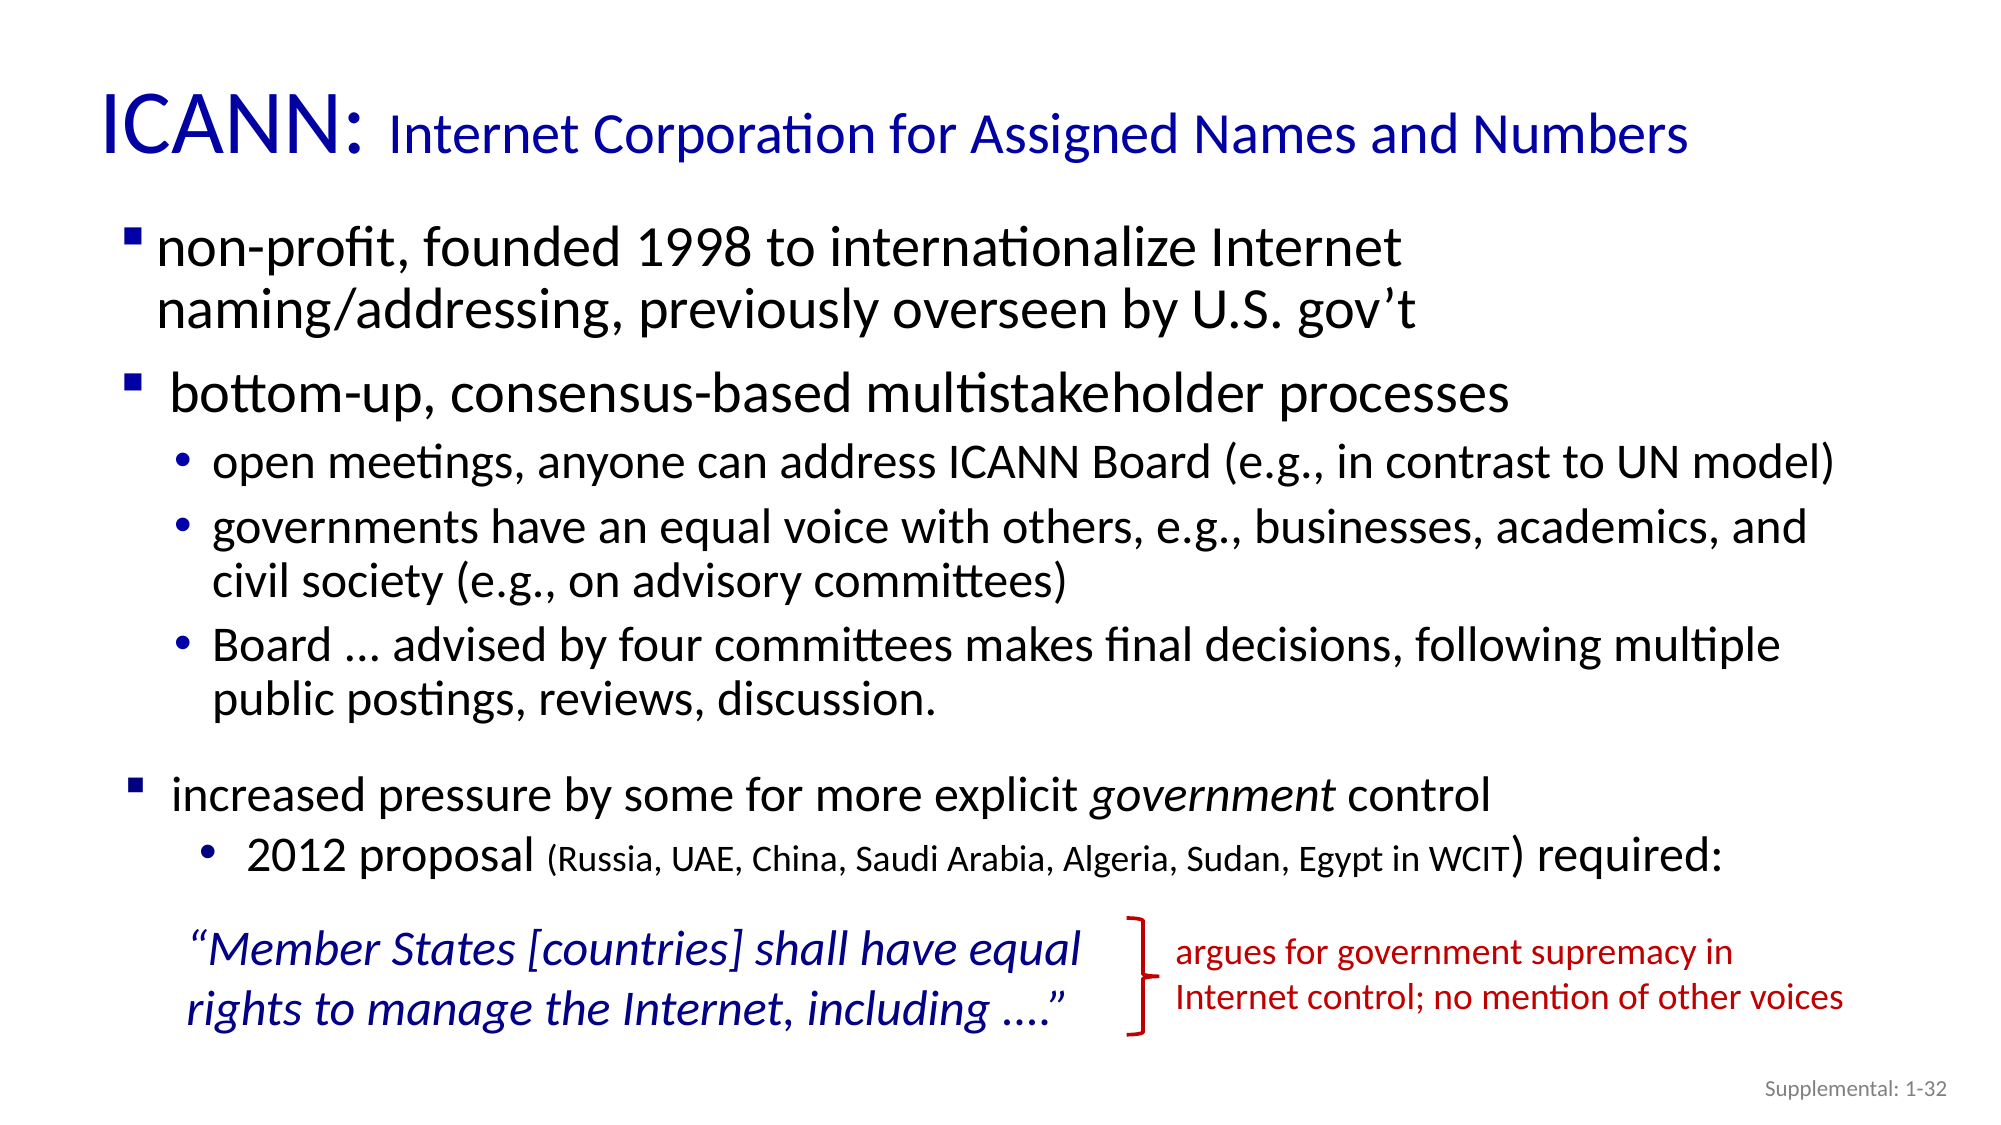

# ICANN: Internet Corporation for Assigned Names and Numbers
non-profit, founded 1998 to internationalize Internet naming/addressing, previously overseen by U.S. gov’t
 bottom-up, consensus-based multistakeholder processes
open meetings, anyone can address ICANN Board (e.g., in contrast to UN model)
governments have an equal voice with others, e.g., businesses, academics, and civil society (e.g., on advisory committees)
Board ... advised by four committees makes final decisions, following multiple public postings, reviews, discussion.
increased pressure by some for more explicit government control
2012 proposal (Russia, UAE, China, Saudi Arabia, Algeria, Sudan, Egypt in WCIT) required:

“Member States [countries] shall have equal rights to manage the Internet, including ....”

argues for government supremacy in Internet control; no mention of other voices
Supplemental: 1-32